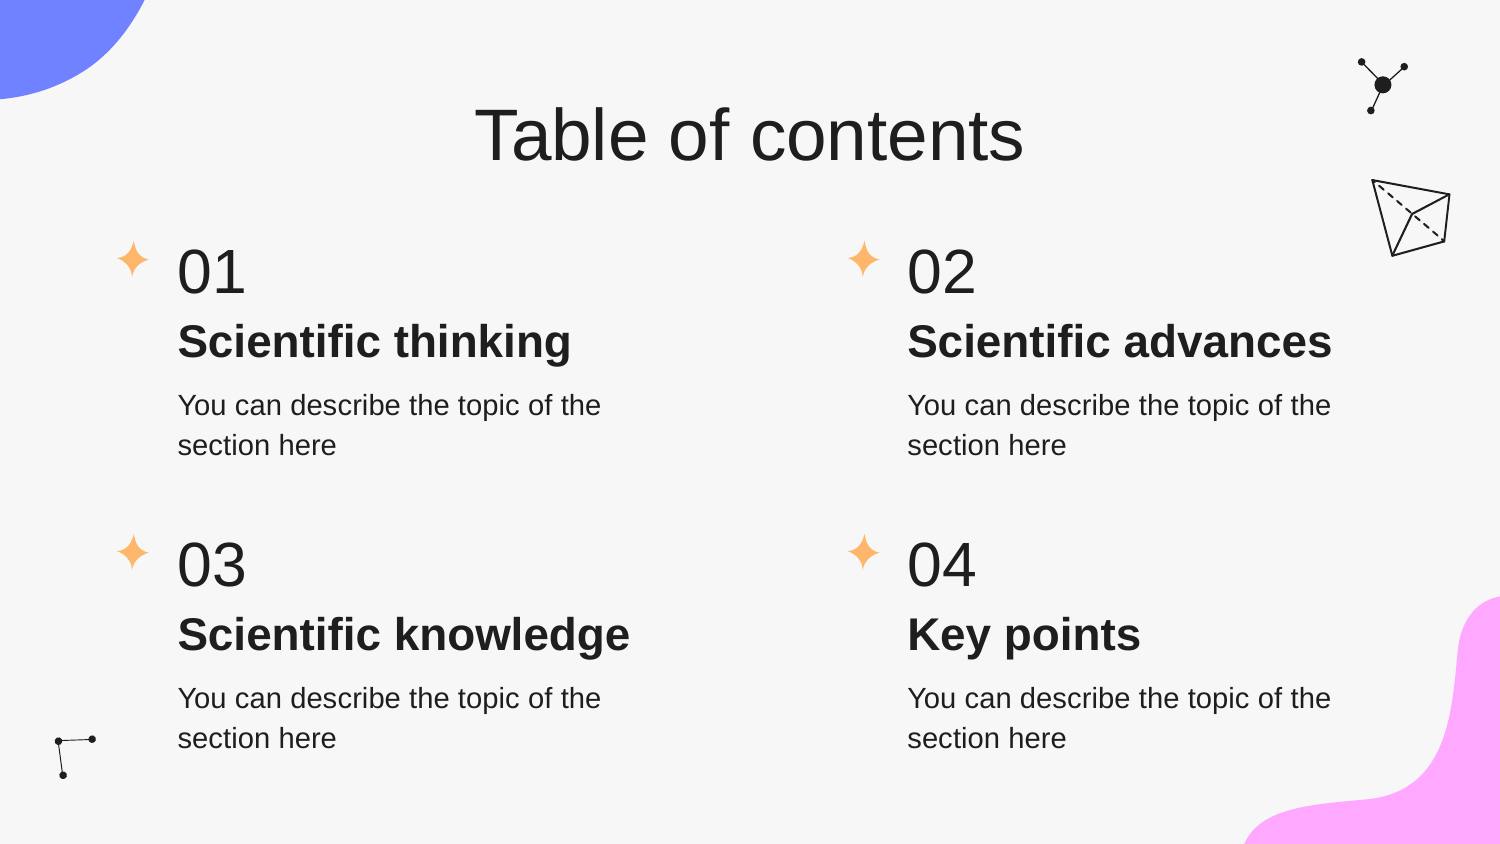

# Table of contents

01
02
Scientific thinking
Scientific advances
You can describe the topic of the section here
You can describe the topic of the section here

03
04
Scientific knowledge
Key points
You can describe the topic of the section here
You can describe the topic of the section here